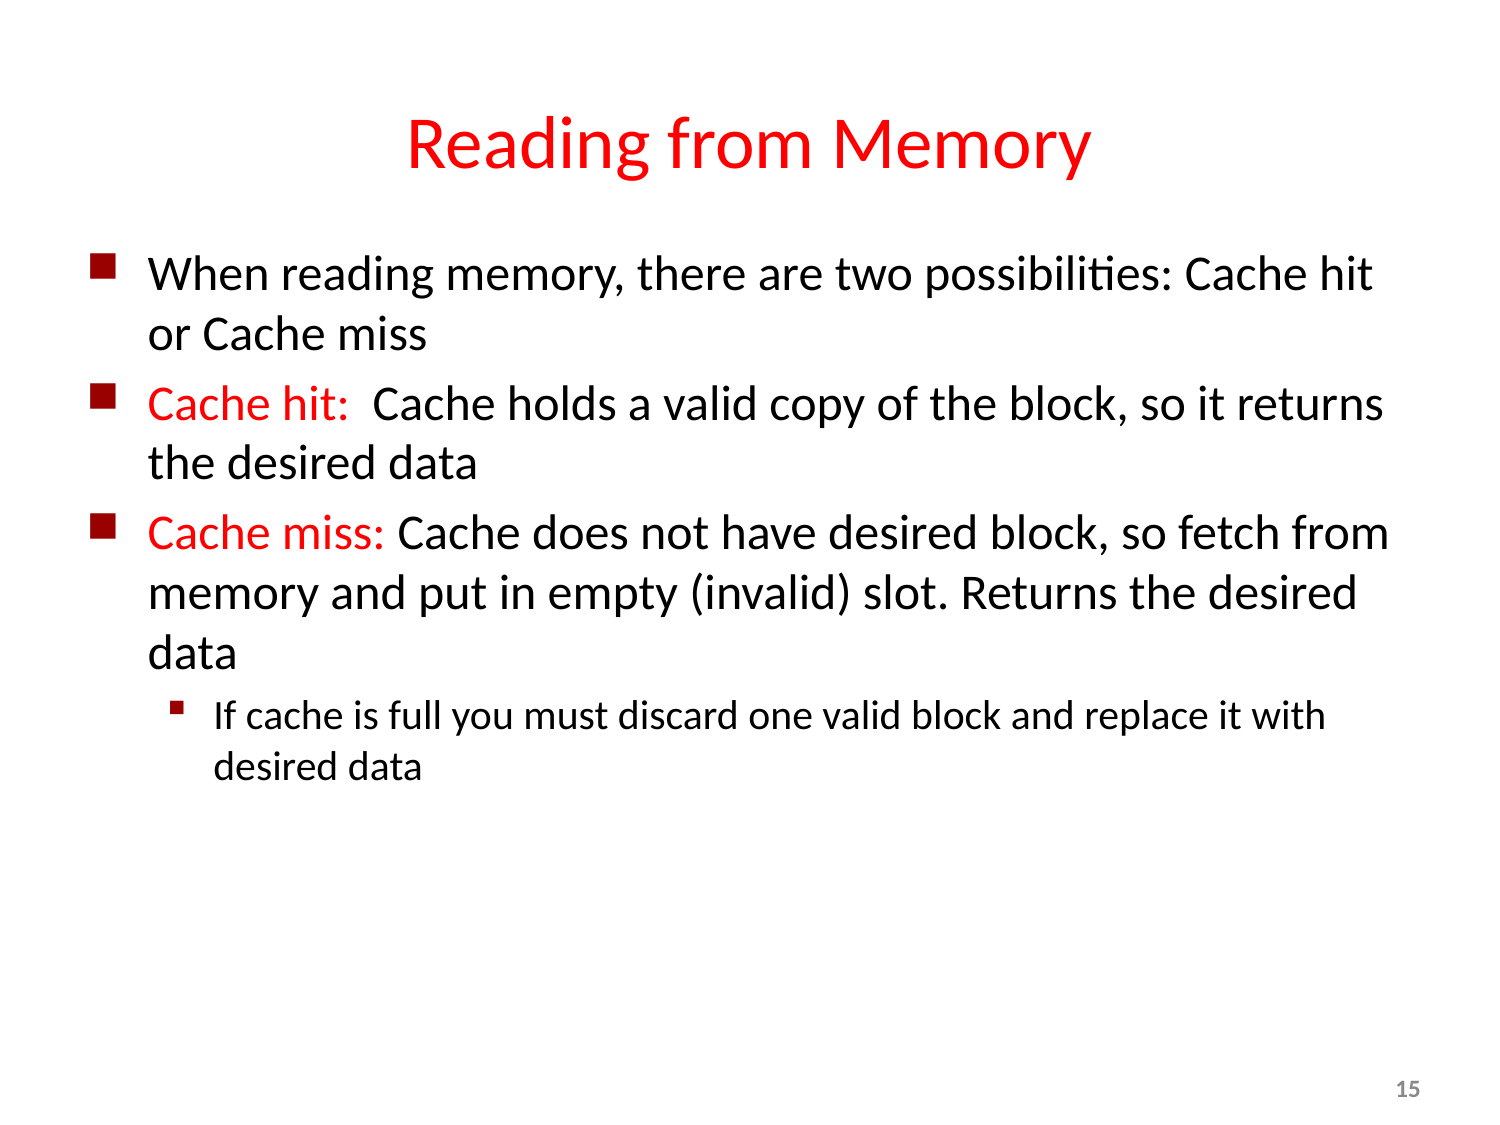

# Reading from Memory
When reading memory, there are two possibilities: Cache hit or Cache miss
Cache hit:  Cache holds a valid copy of the block, so it returns the desired data
Cache miss: Cache does not have desired block, so fetch from memory and put in empty (invalid) slot. Returns the desired data
If cache is full you must discard one valid block and replace it with desired data